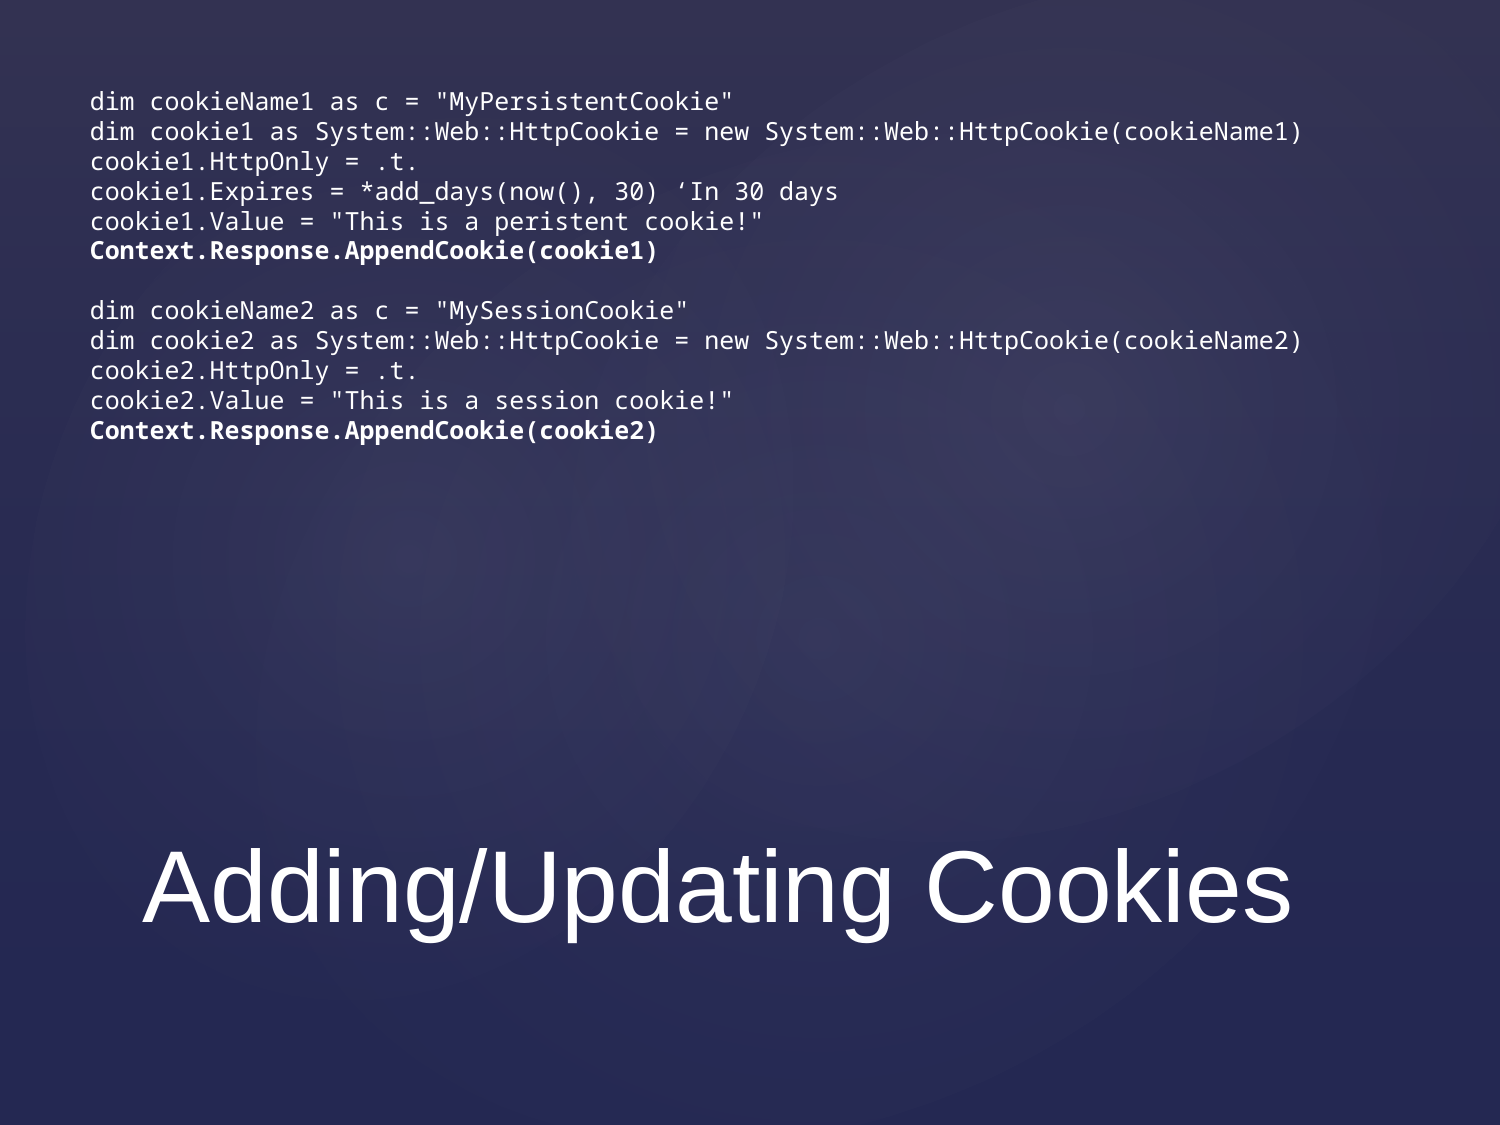

dim cookieName1 as c = "MyPersistentCookie"
dim cookie1 as System::Web::HttpCookie = new System::Web::HttpCookie(cookieName1)
cookie1.HttpOnly = .t.
cookie1.Expires = *add_days(now(), 30) ‘In 30 days
cookie1.Value = "This is a peristent cookie!"
Context.Response.AppendCookie(cookie1)

dim cookieName2 as c = "MySessionCookie"
dim cookie2 as System::Web::HttpCookie = new System::Web::HttpCookie(cookieName2)
cookie2.HttpOnly = .t.
cookie2.Value = "This is a session cookie!"
Context.Response.AppendCookie(cookie2)
# Adding/Updating Cookies